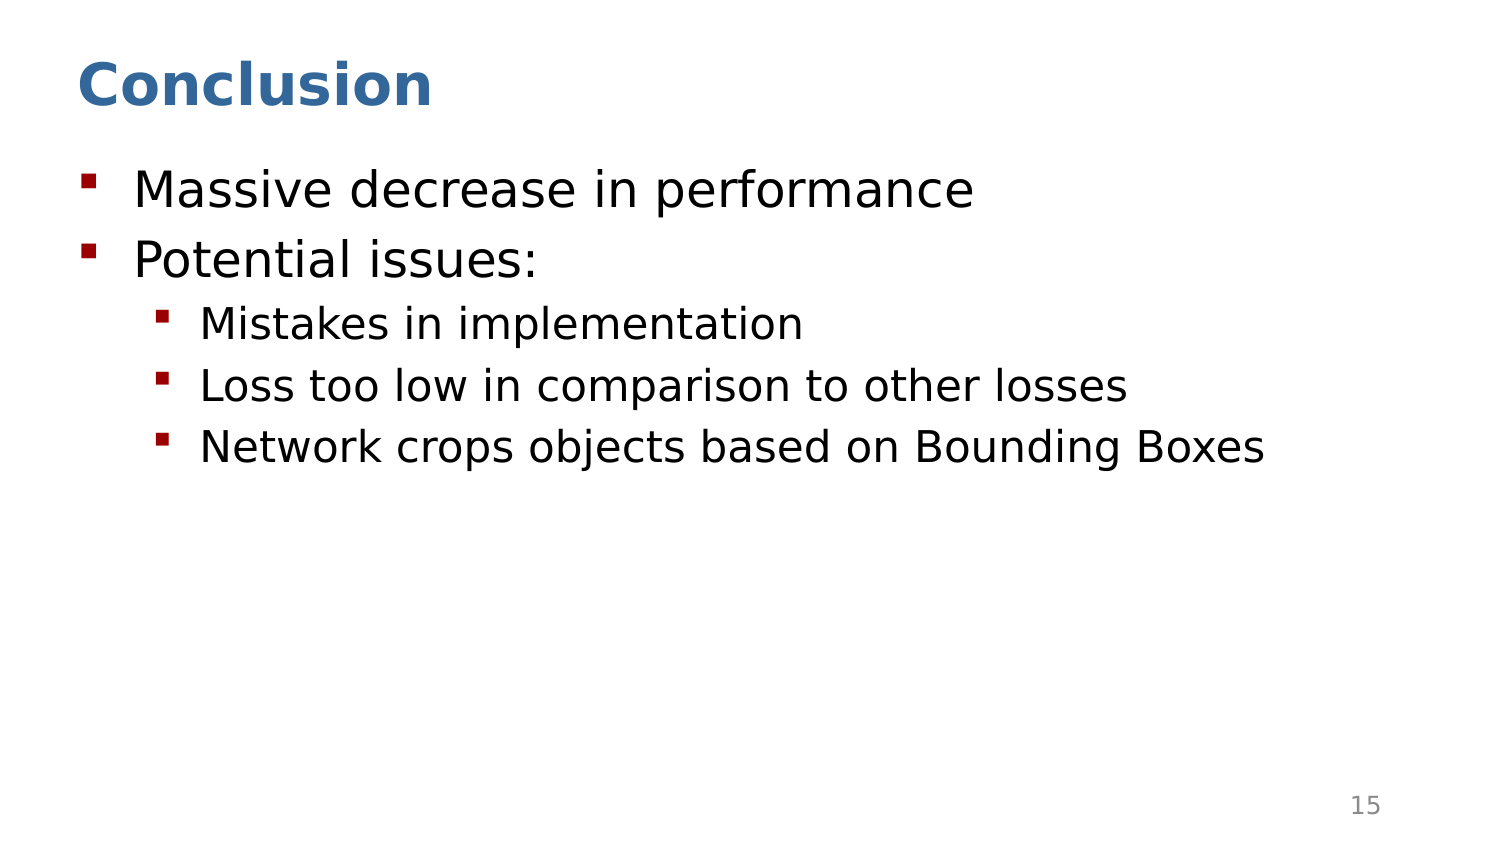

# Conclusion
Massive decrease in performance
Potential issues:
Mistakes in implementation
Loss too low in comparison to other losses
Network crops objects based on Bounding Boxes

15